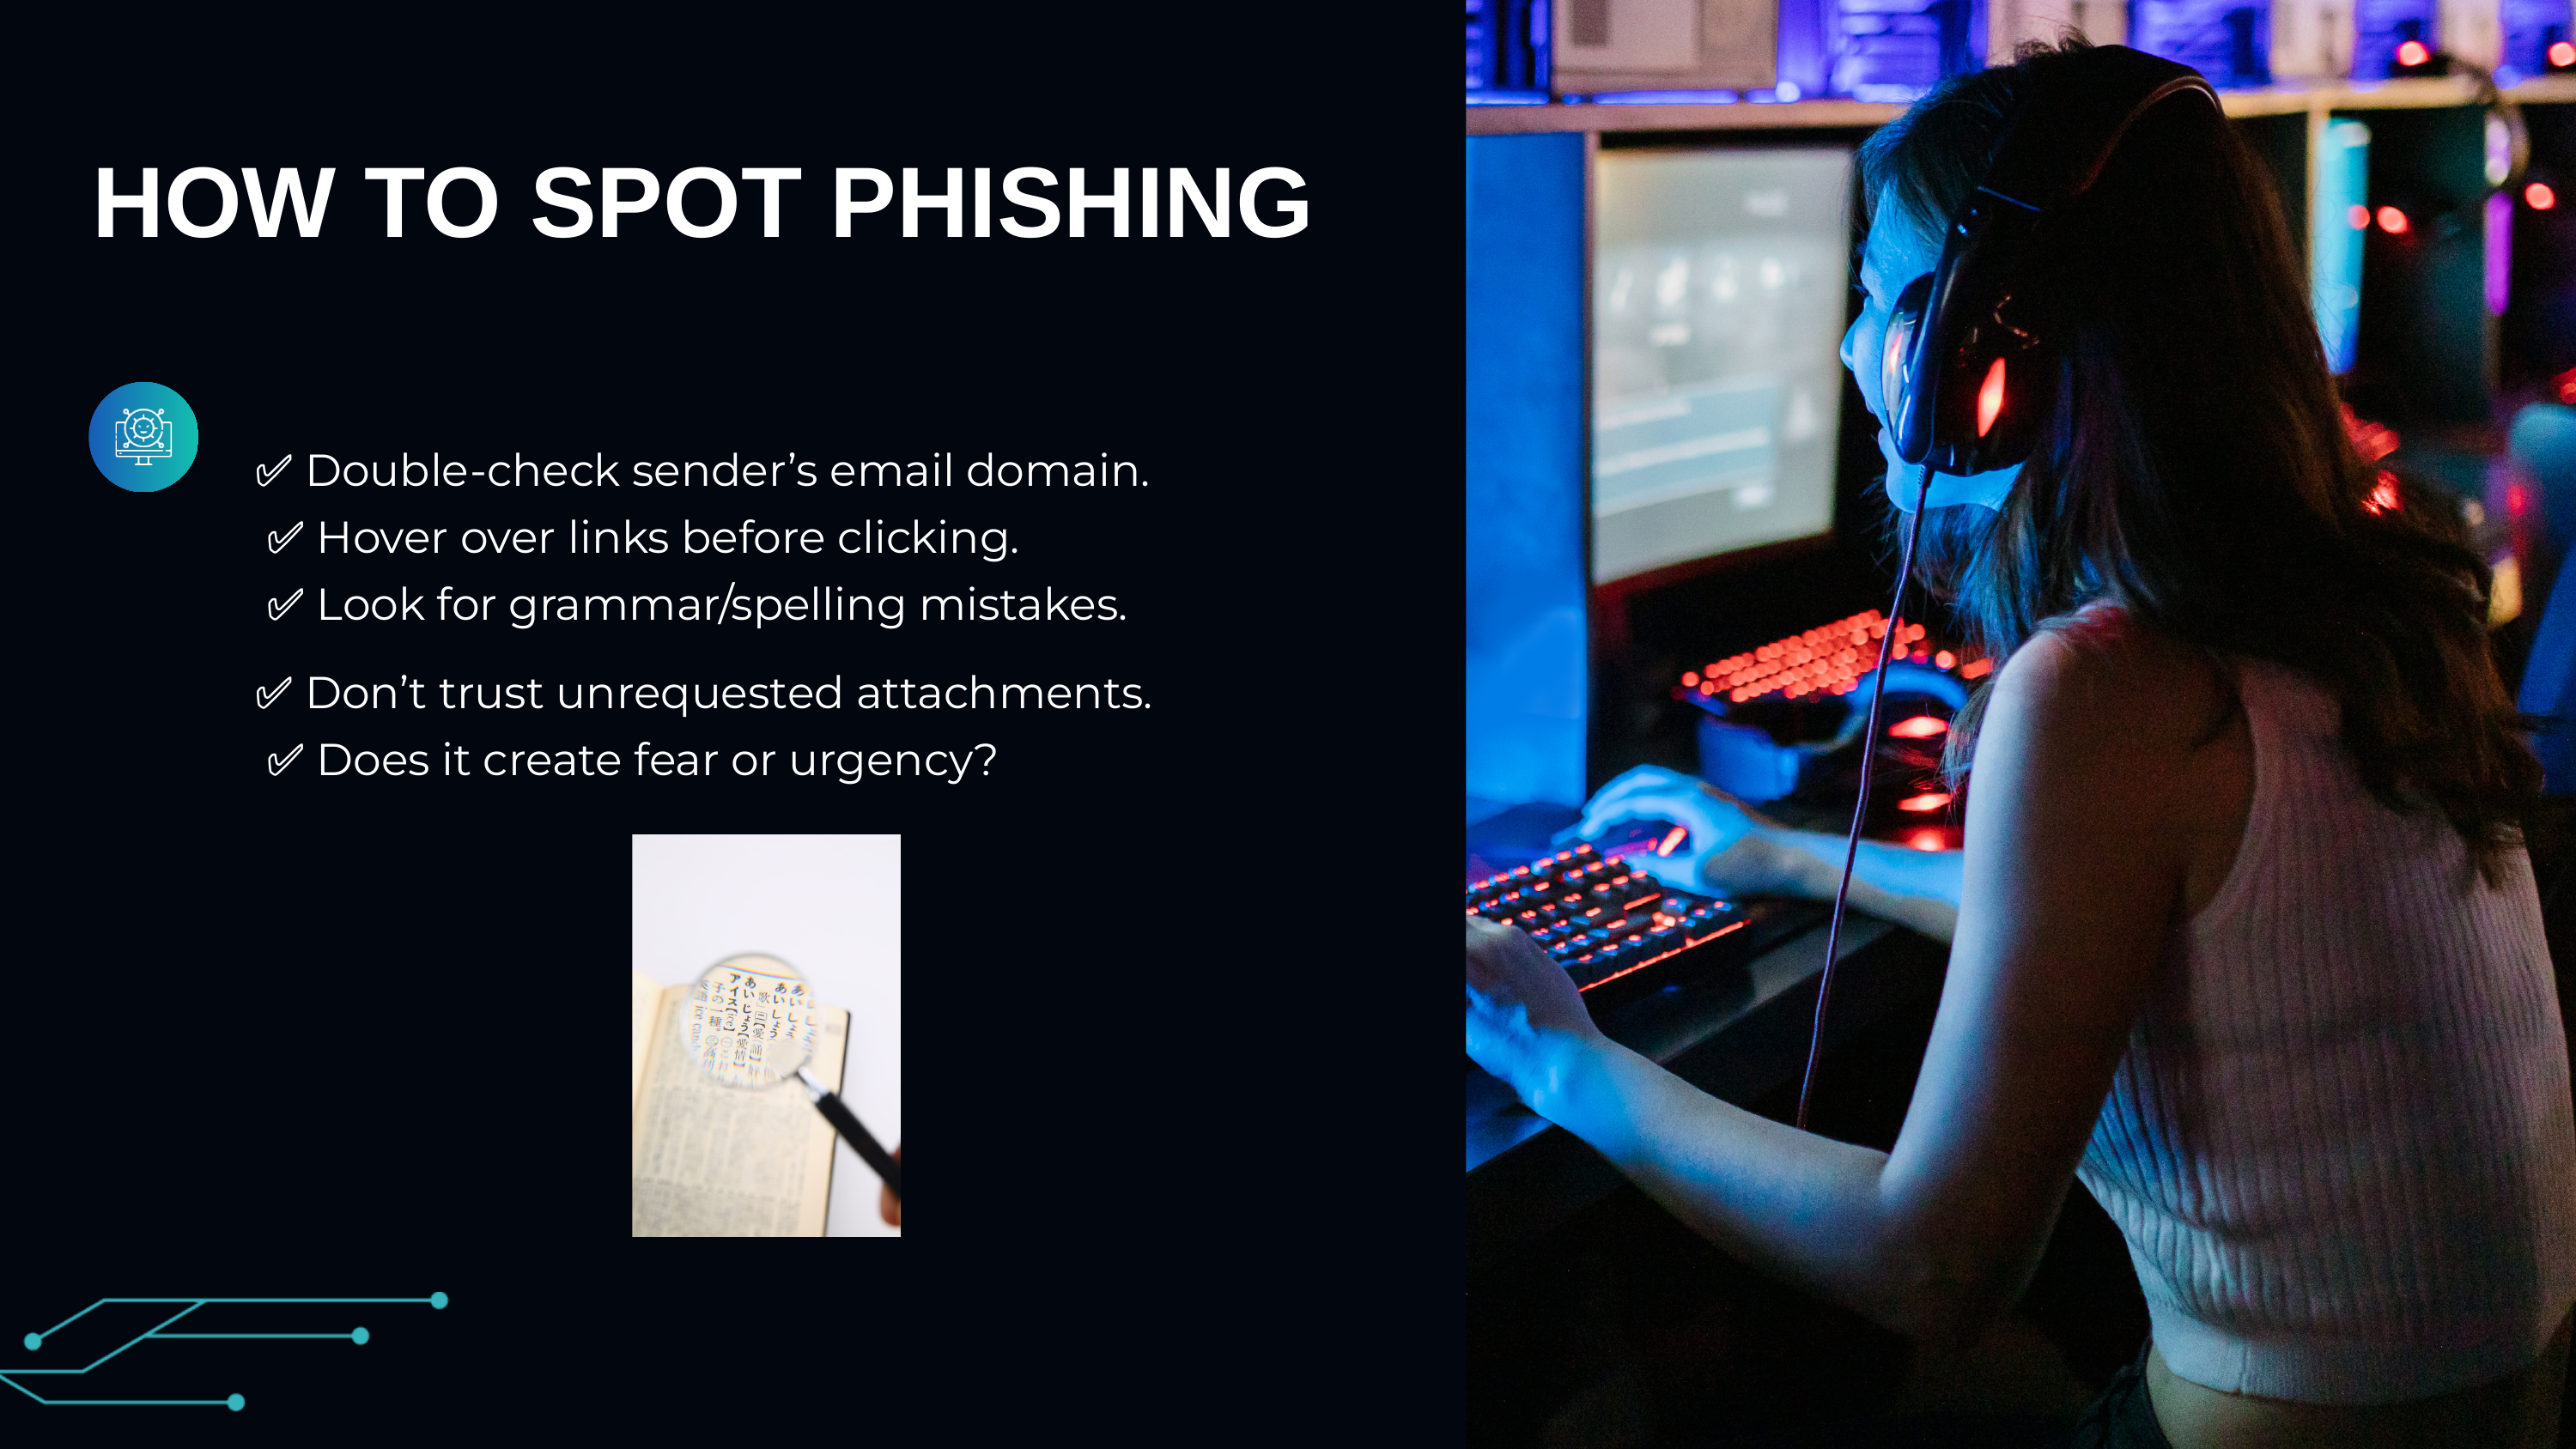

HOW TO SPOT PHISHING

✅ Double-check sender’s email domain.
 ✅ Hover over links before clicking.
 ✅ Look for grammar/spelling mistakes.
✅ Don’t trust unrequested attachments.
 ✅ Does it create fear or urgency?